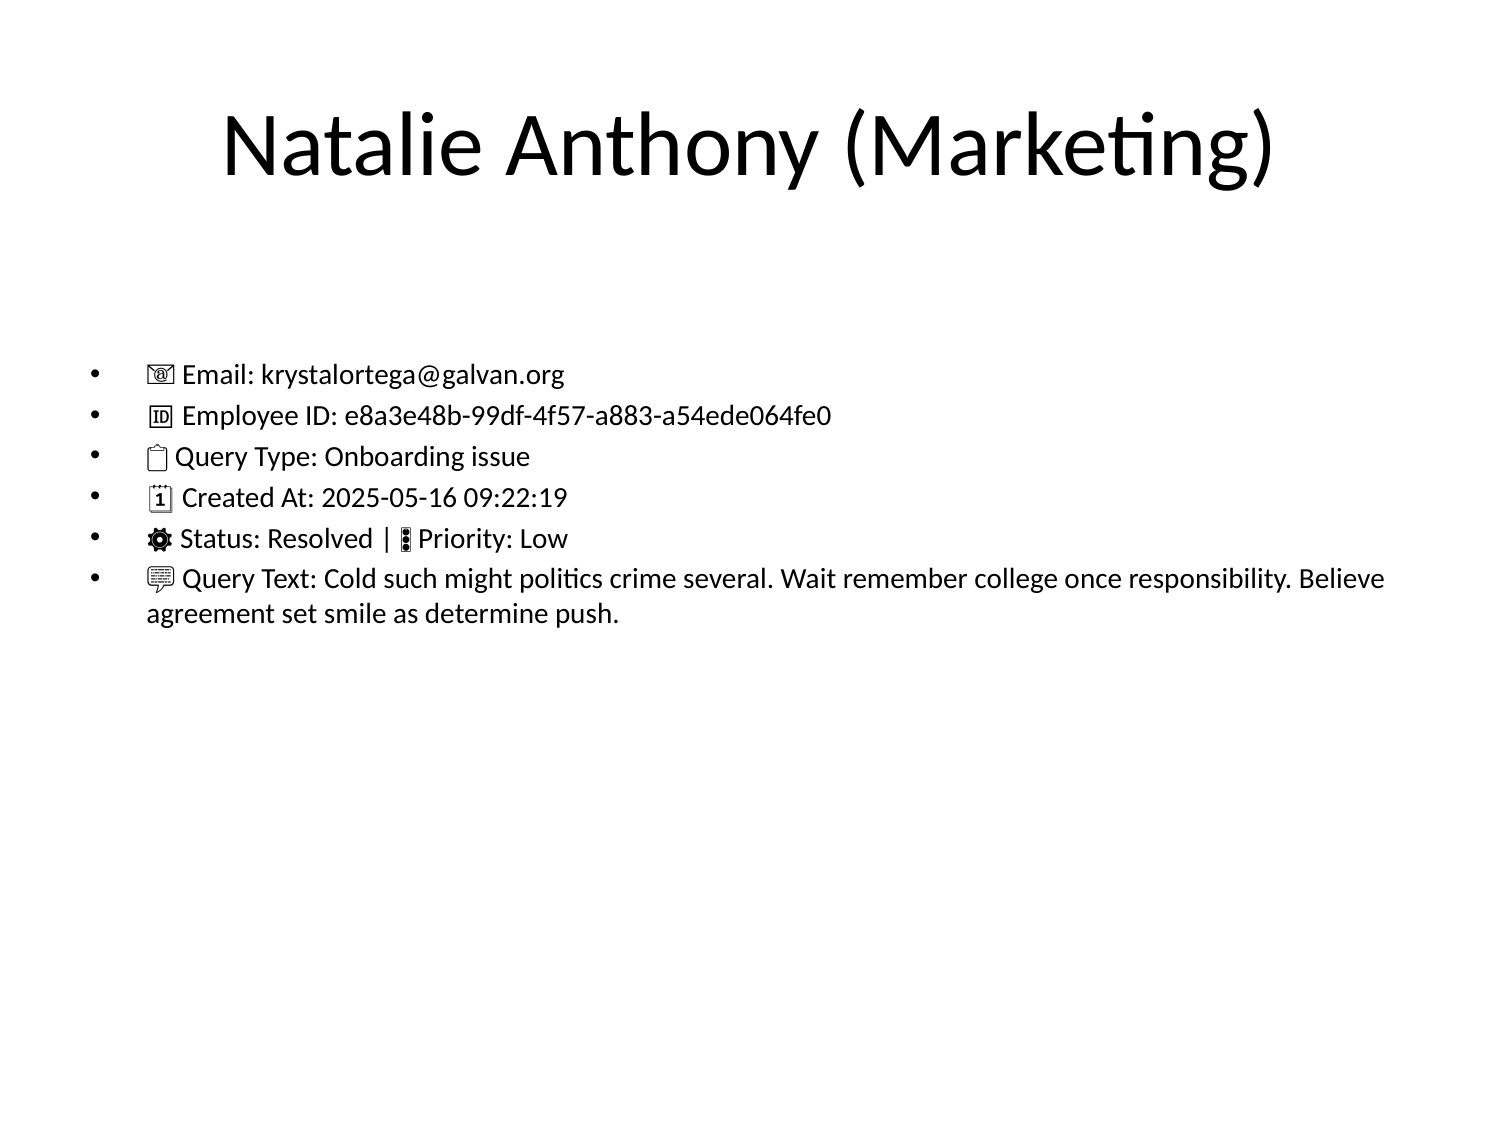

# Natalie Anthony (Marketing)

📧 Email: krystalortega@galvan.org
🆔 Employee ID: e8a3e48b-99df-4f57-a883-a54ede064fe0
📋 Query Type: Onboarding issue
🗓 Created At: 2025-05-16 09:22:19
⚙ Status: Resolved | 🚦 Priority: Low
💬 Query Text: Cold such might politics crime several. Wait remember college once responsibility. Believe agreement set smile as determine push.